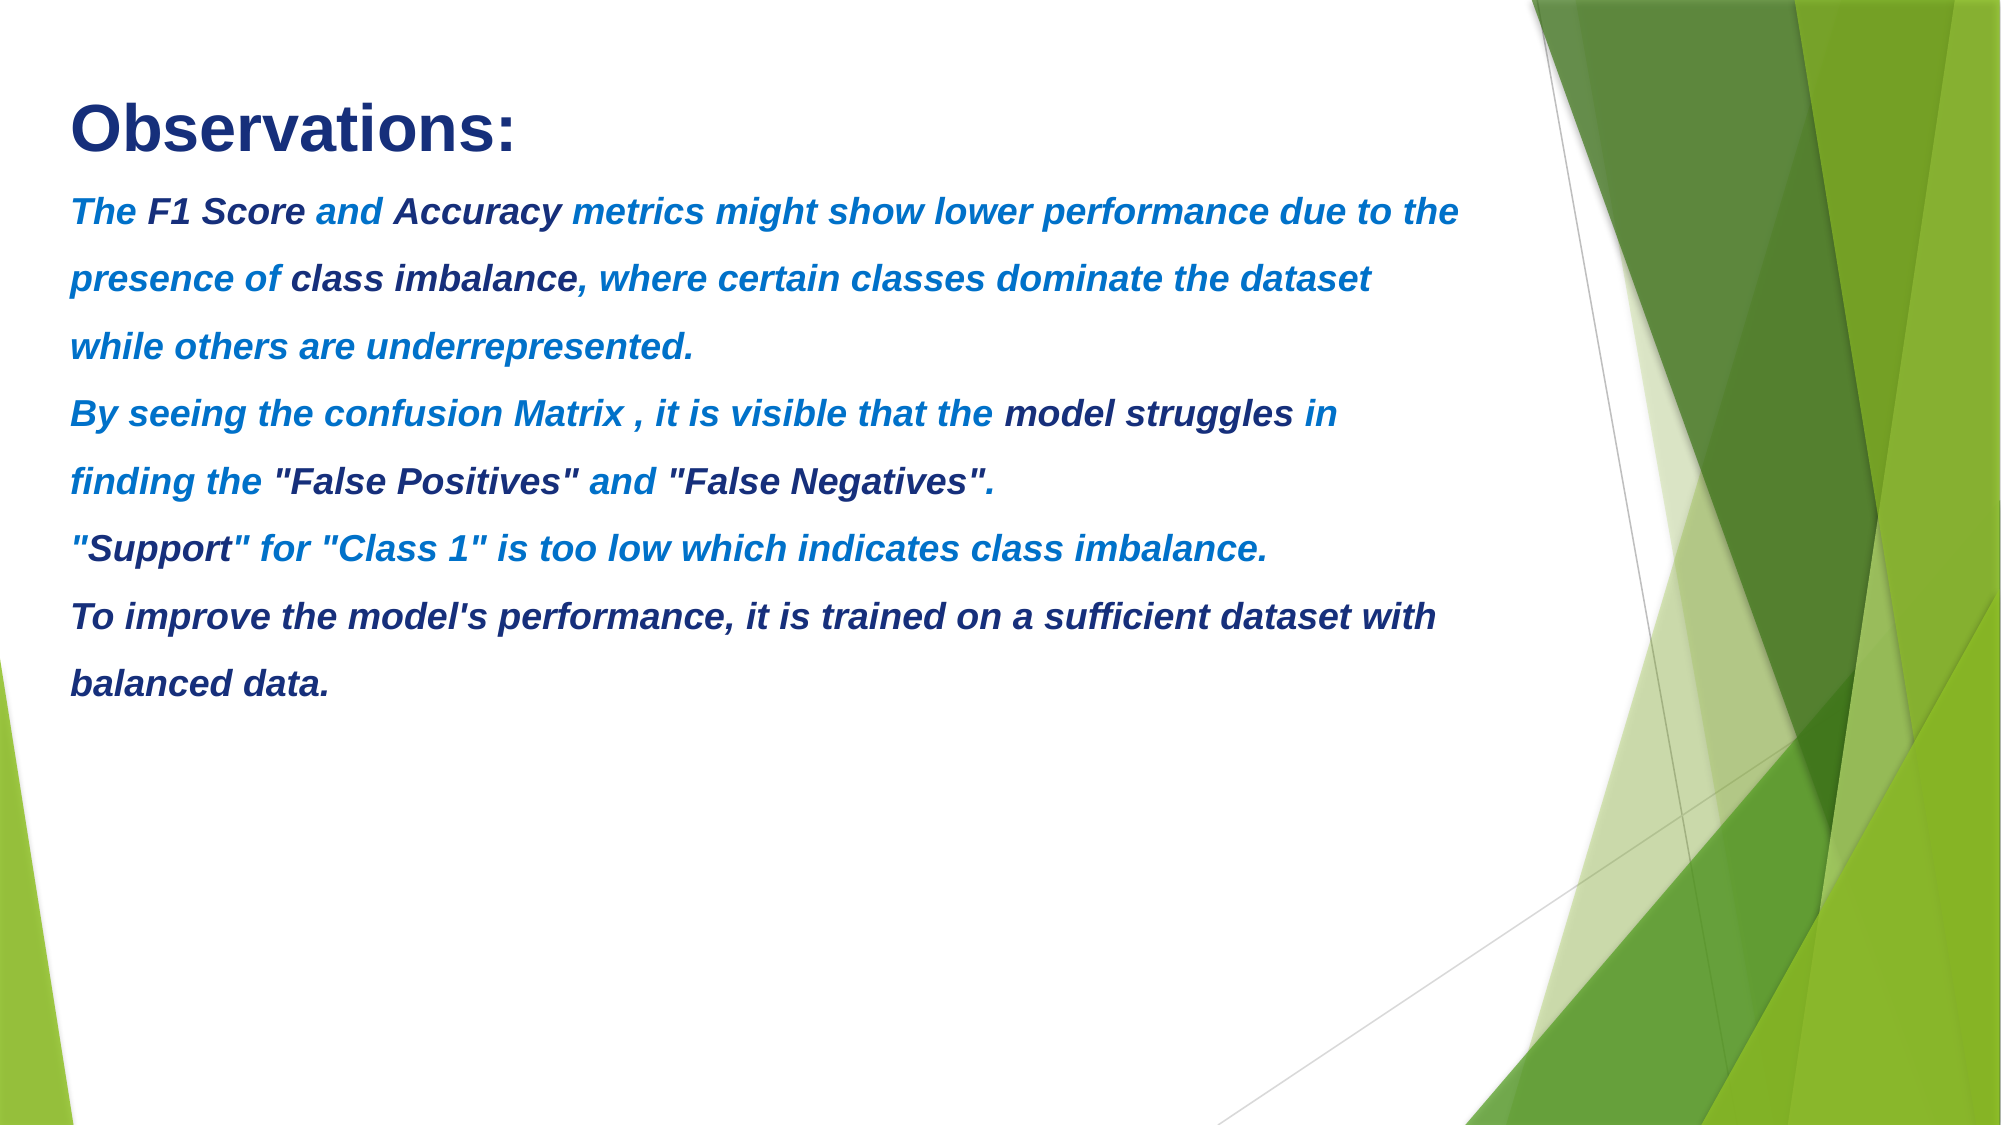

Observations:
The F1 Score and Accuracy metrics might show lower performance due to the
presence of class imbalance, where certain classes dominate the dataset
while others are underrepresented.
By seeing the confusion Matrix , it is visible that the model struggles in
finding the "False Positives" and "False Negatives".
"Support" for "Class 1" is too low which indicates class imbalance.
To improve the model's performance, it is trained on a sufficient dataset with
balanced data.